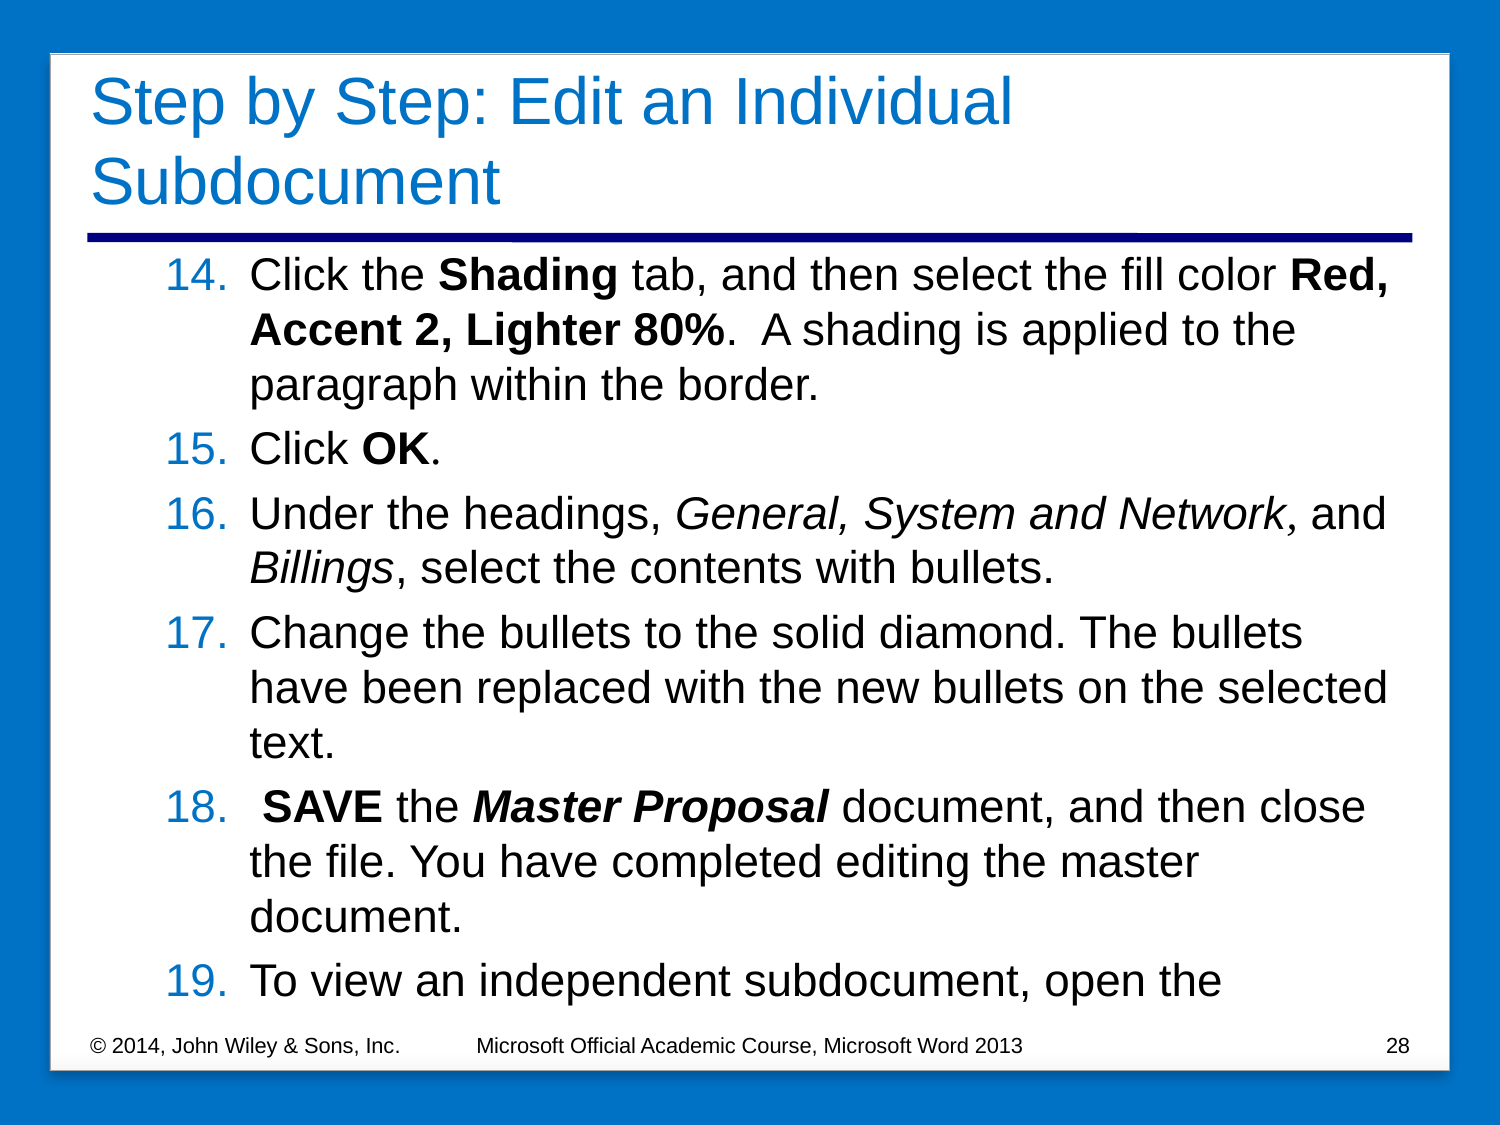

# Step by Step: Edit an Individual Subdocument
Click the Shading tab, and then select the fill color Red, Accent 2, Lighter 80%.  A shading is applied to the paragraph within the border.
Click OK.
Under the headings, General, System and Network, and Billings, select the contents with bullets.
Change the bullets to the solid diamond. The bullets have been replaced with the new bullets on the selected text.
 SAVE the Master Proposal document, and then close the file. You have completed editing the master document.
To view an independent subdocument, open the
© 2014, John Wiley & Sons, Inc.
Microsoft Official Academic Course, Microsoft Word 2013
28